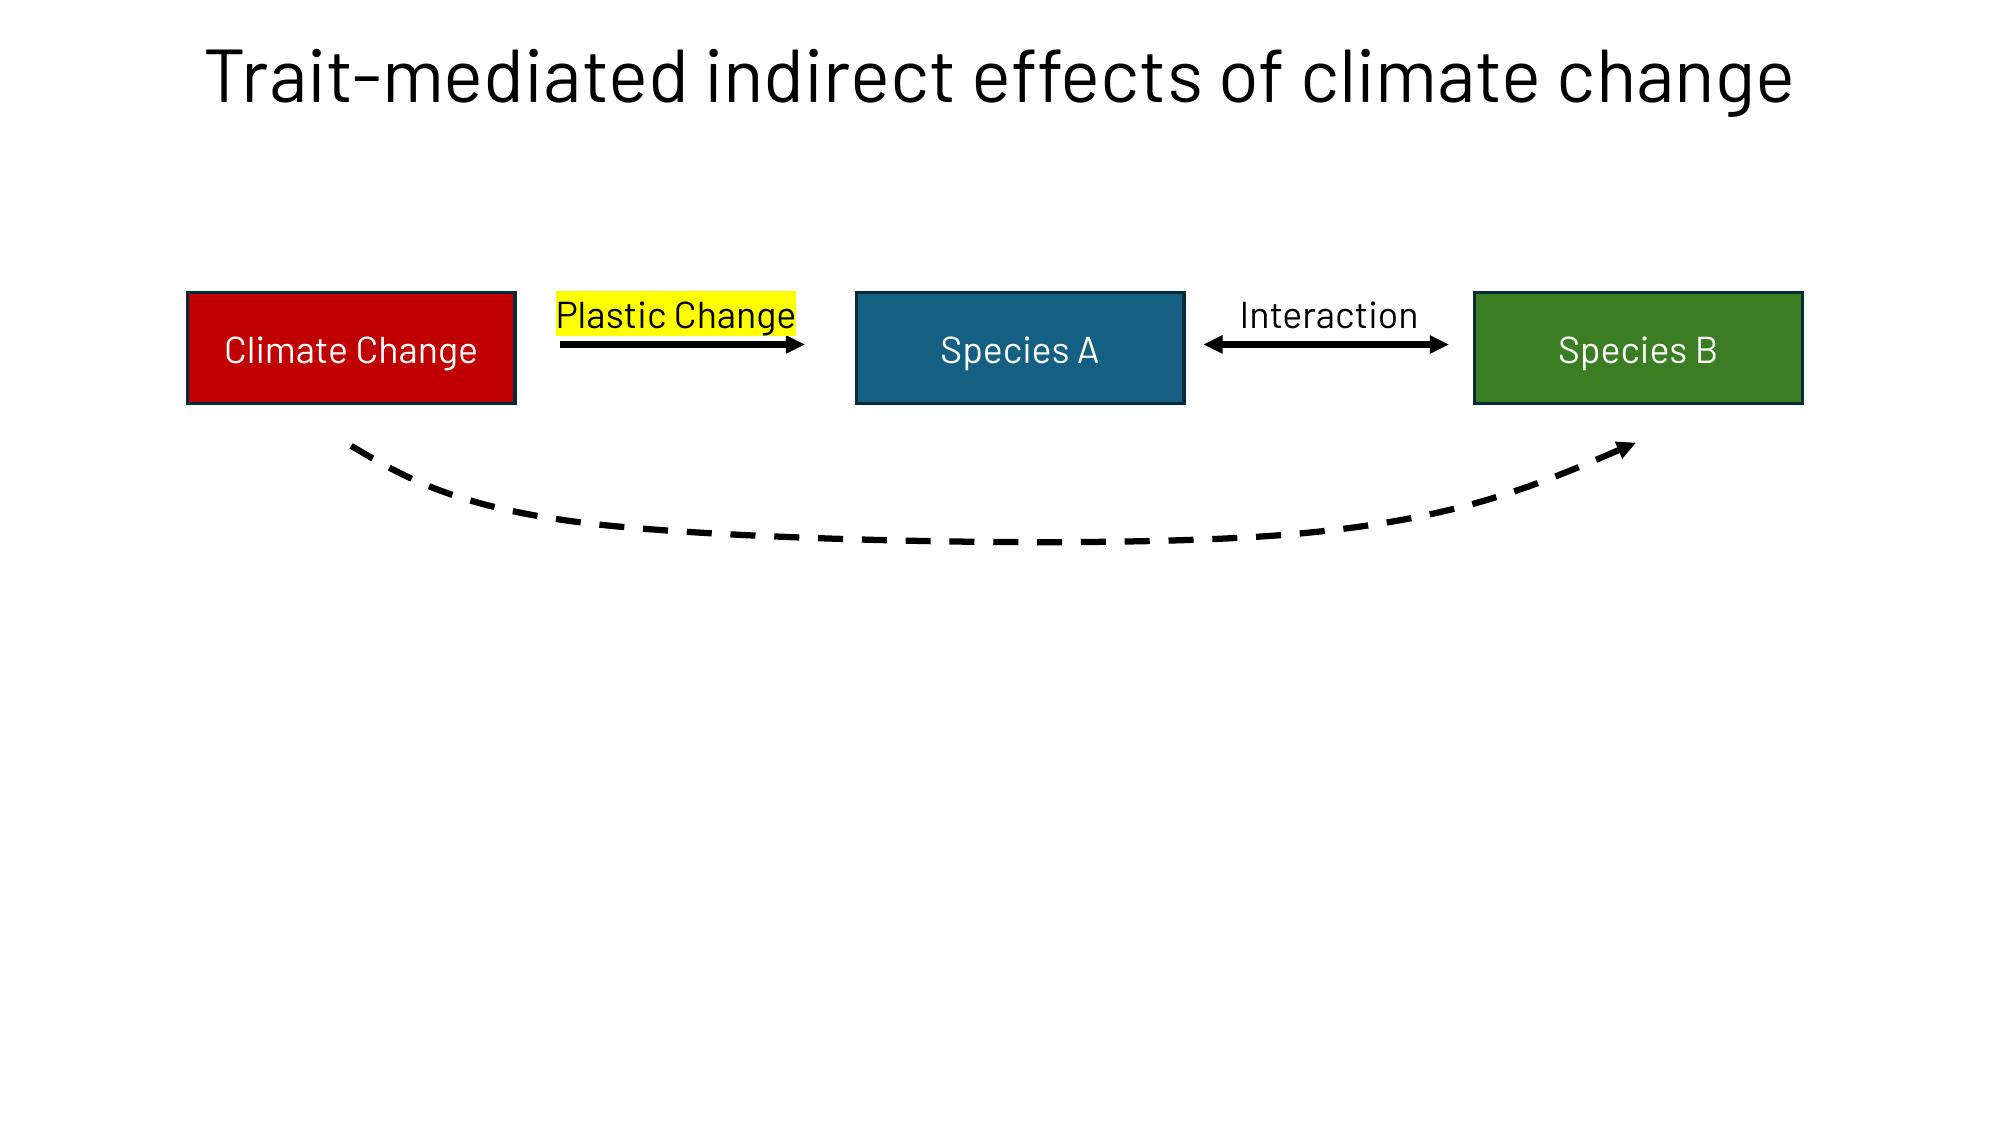

Trait-mediated indirect effects of climate change
Plastic Change
Interaction
Climate Change
Species A
Species B